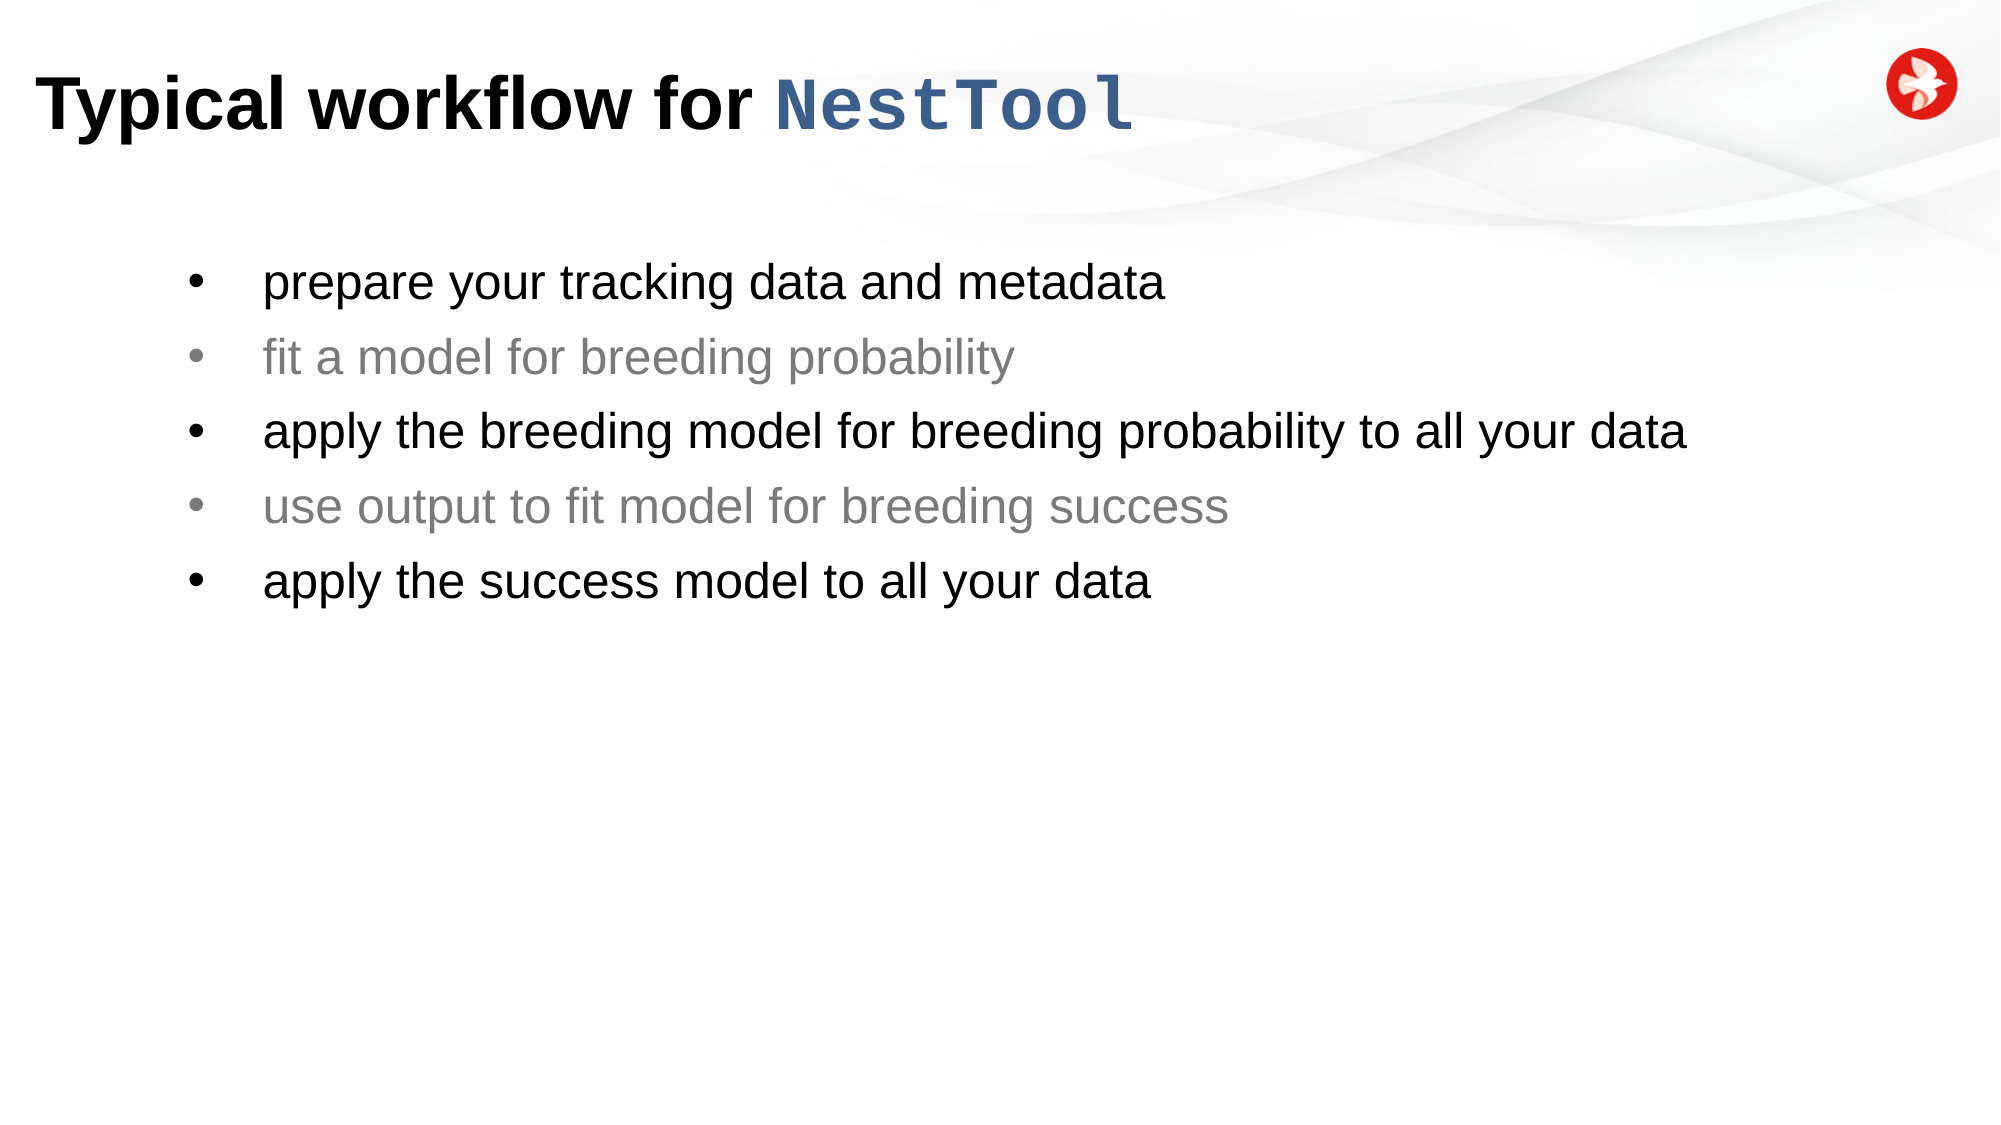

Typical workflow for NestTool
prepare your tracking data and metadata
fit a model for breeding probability
apply the breeding model for breeding probability to all your data
use output to fit model for breeding success
apply the success model to all your data